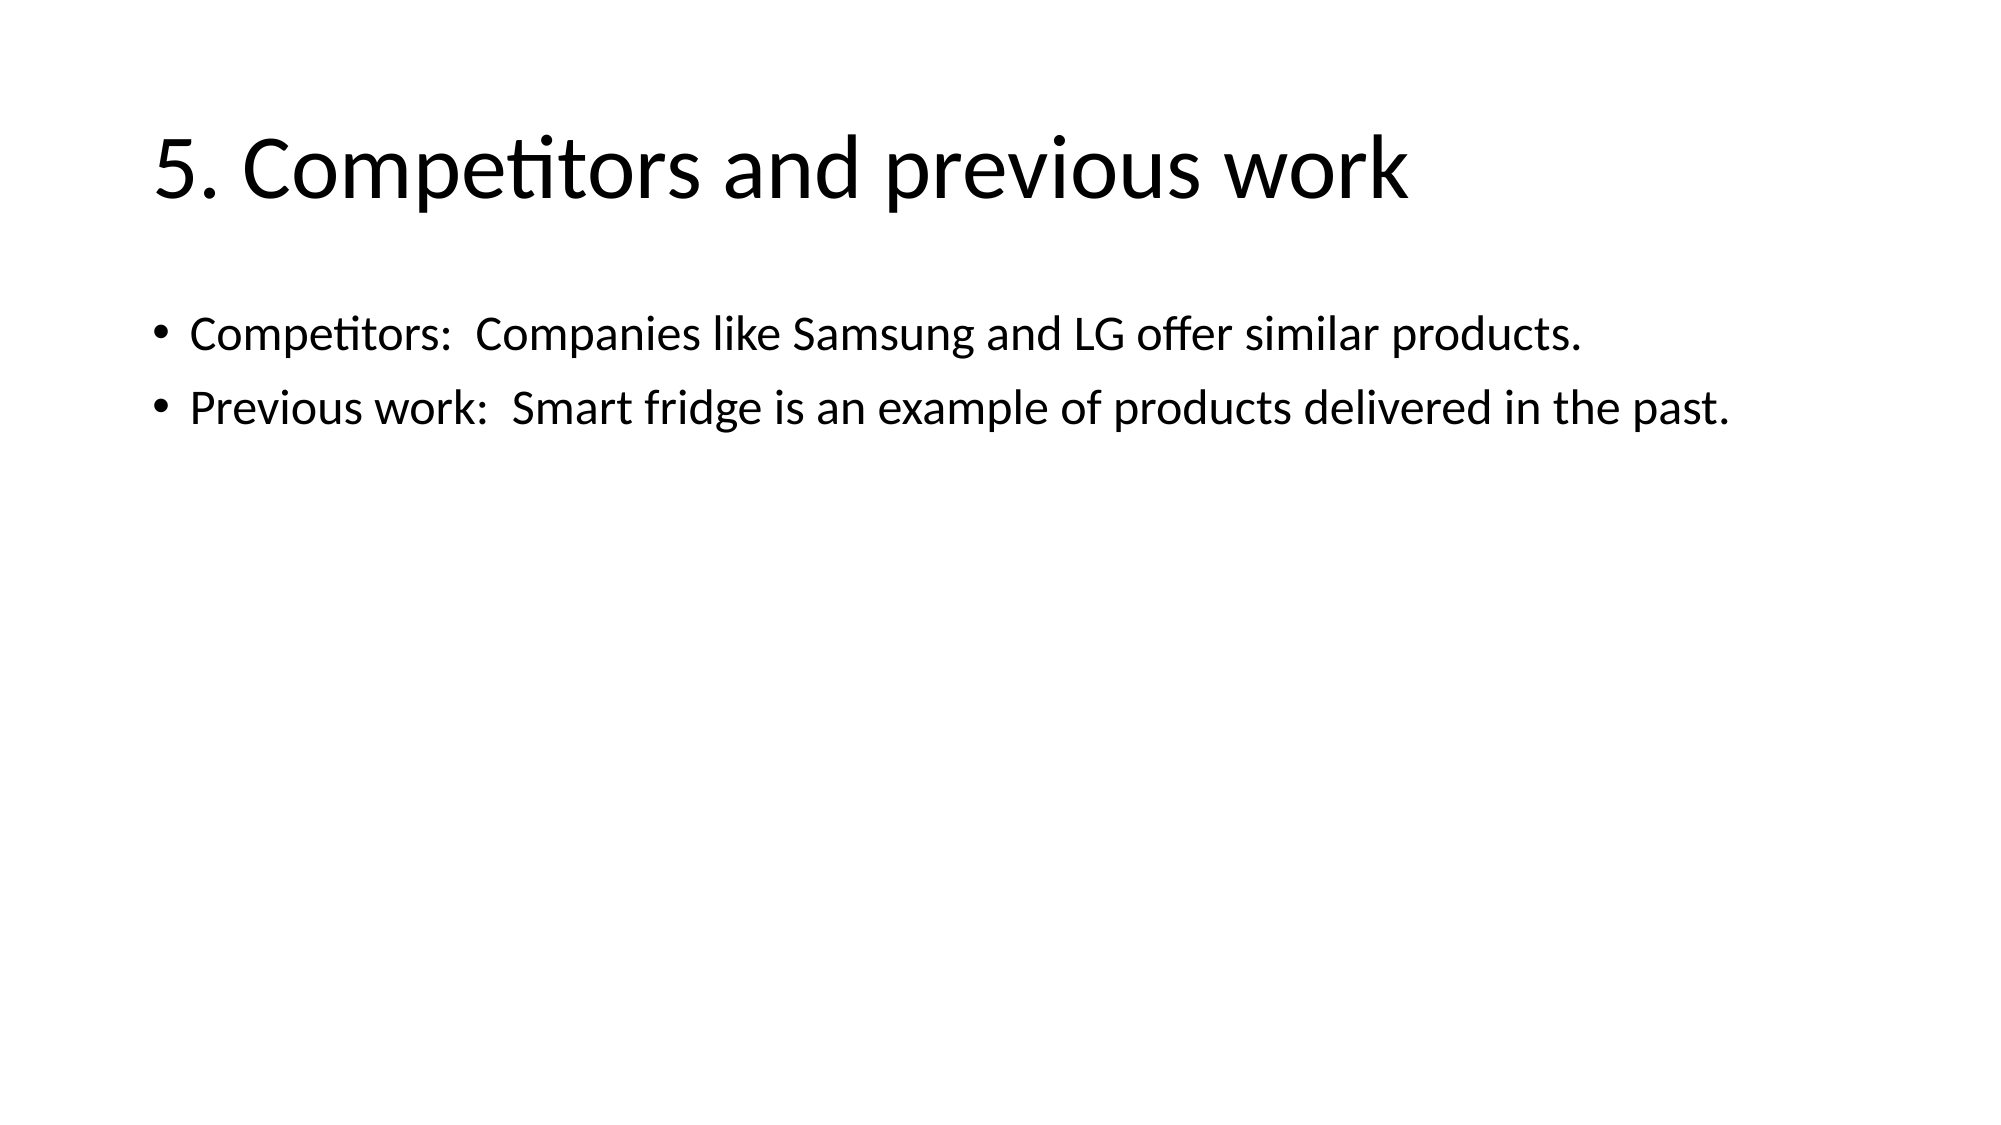

# 5. Competitors and previous work
Competitors:  Companies like Samsung and LG offer similar products.
Previous work:  Smart fridge is an example of products delivered in the past.